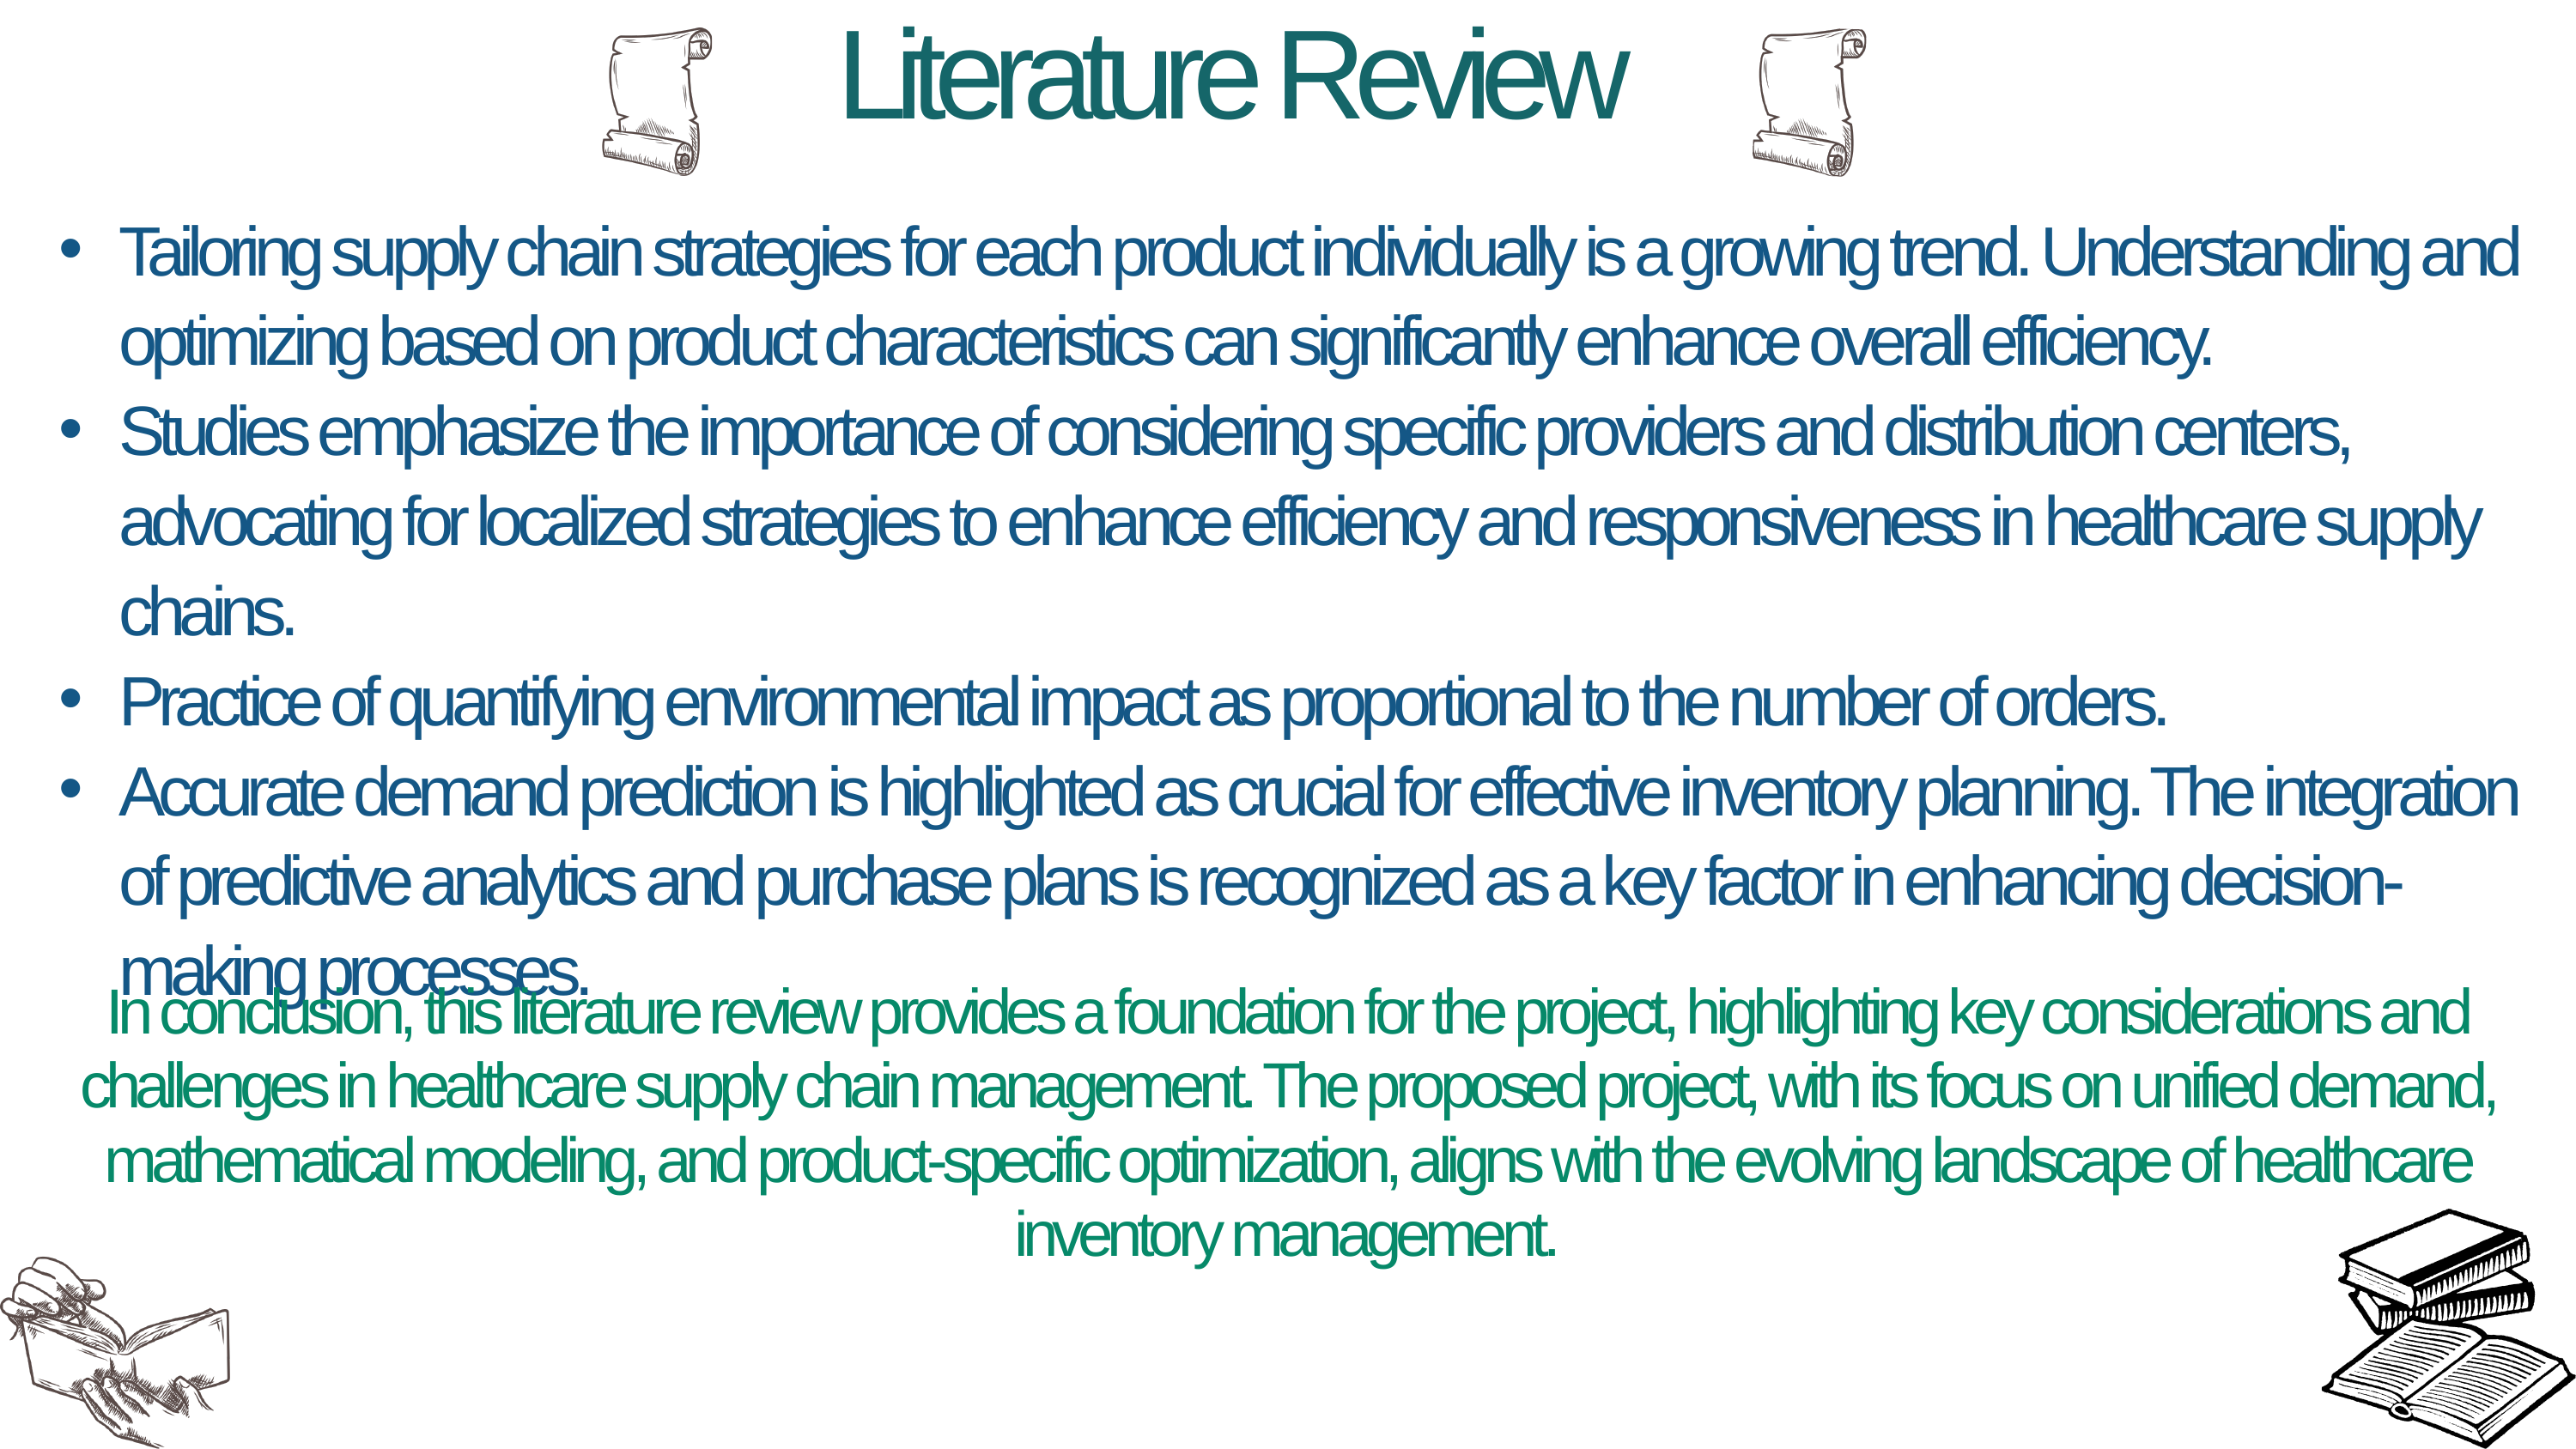

Literature Review

Tailoring supply chain strategies for each product individually is a growing trend. Understanding and optimizing based on product characteristics can significantly enhance overall efficiency.
Studies emphasize the importance of considering specific providers and distribution centers, advocating for localized strategies to enhance efficiency and responsiveness in healthcare supply chains.
Practice of quantifying environmental impact as proportional to the number of orders.
Accurate demand prediction is highlighted as crucial for effective inventory planning. The integration of predictive analytics and purchase plans is recognized as a key factor in enhancing decision-making processes.
In conclusion, this literature review provides a foundation for the project, highlighting key considerations and challenges in healthcare supply chain management. The proposed project, with its focus on unified demand, mathematical modeling, and product-specific optimization, aligns with the evolving landscape of healthcare inventory management.